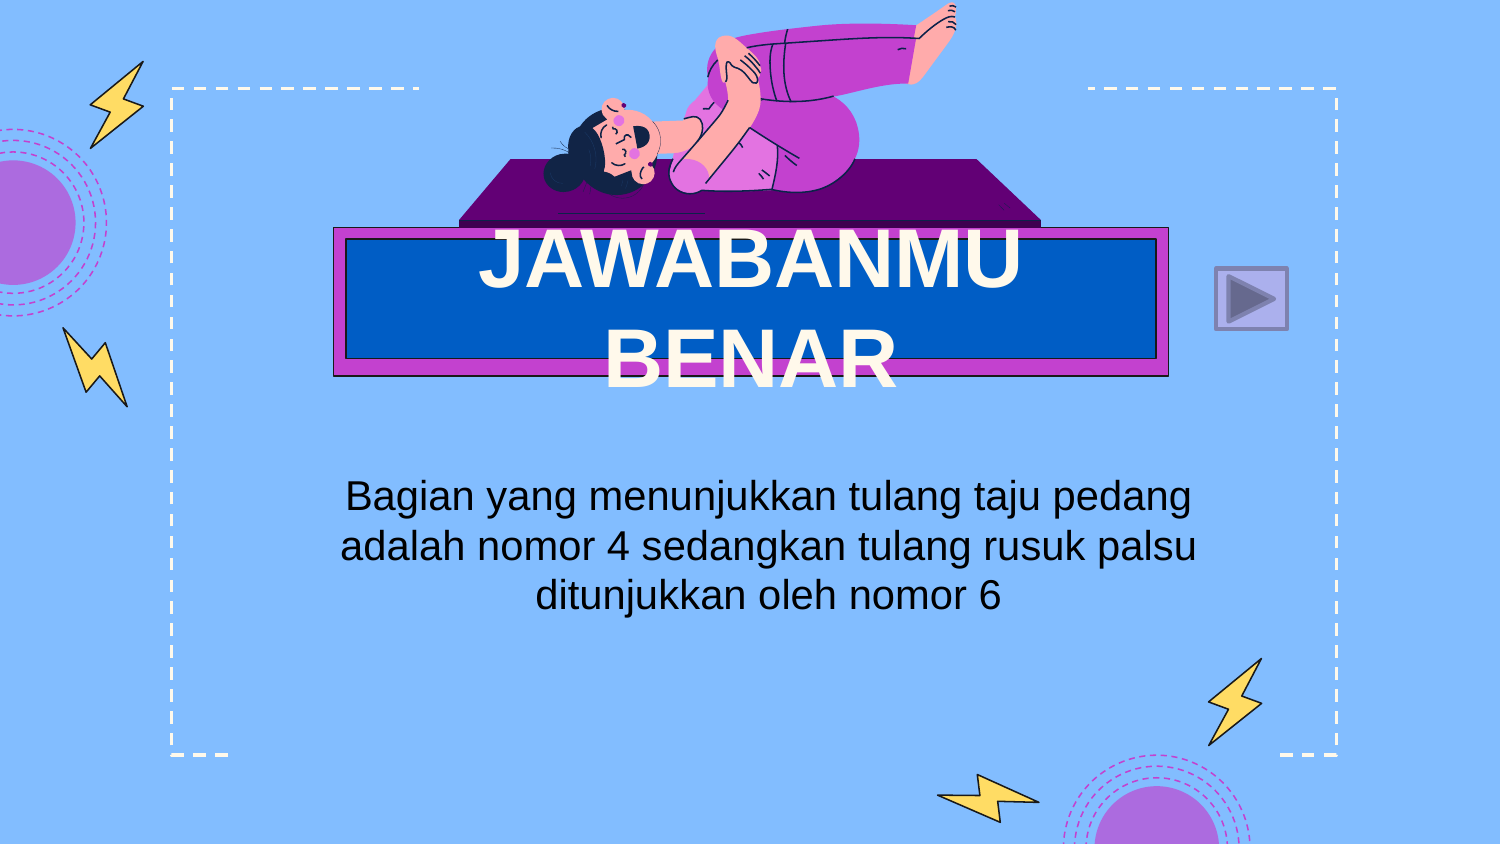

# JAWABANMU BENAR

Bagian yang menunjukkan tulang taju pedang adalah nomor 4 sedangkan tulang rusuk palsu ditunjukkan oleh nomor 6